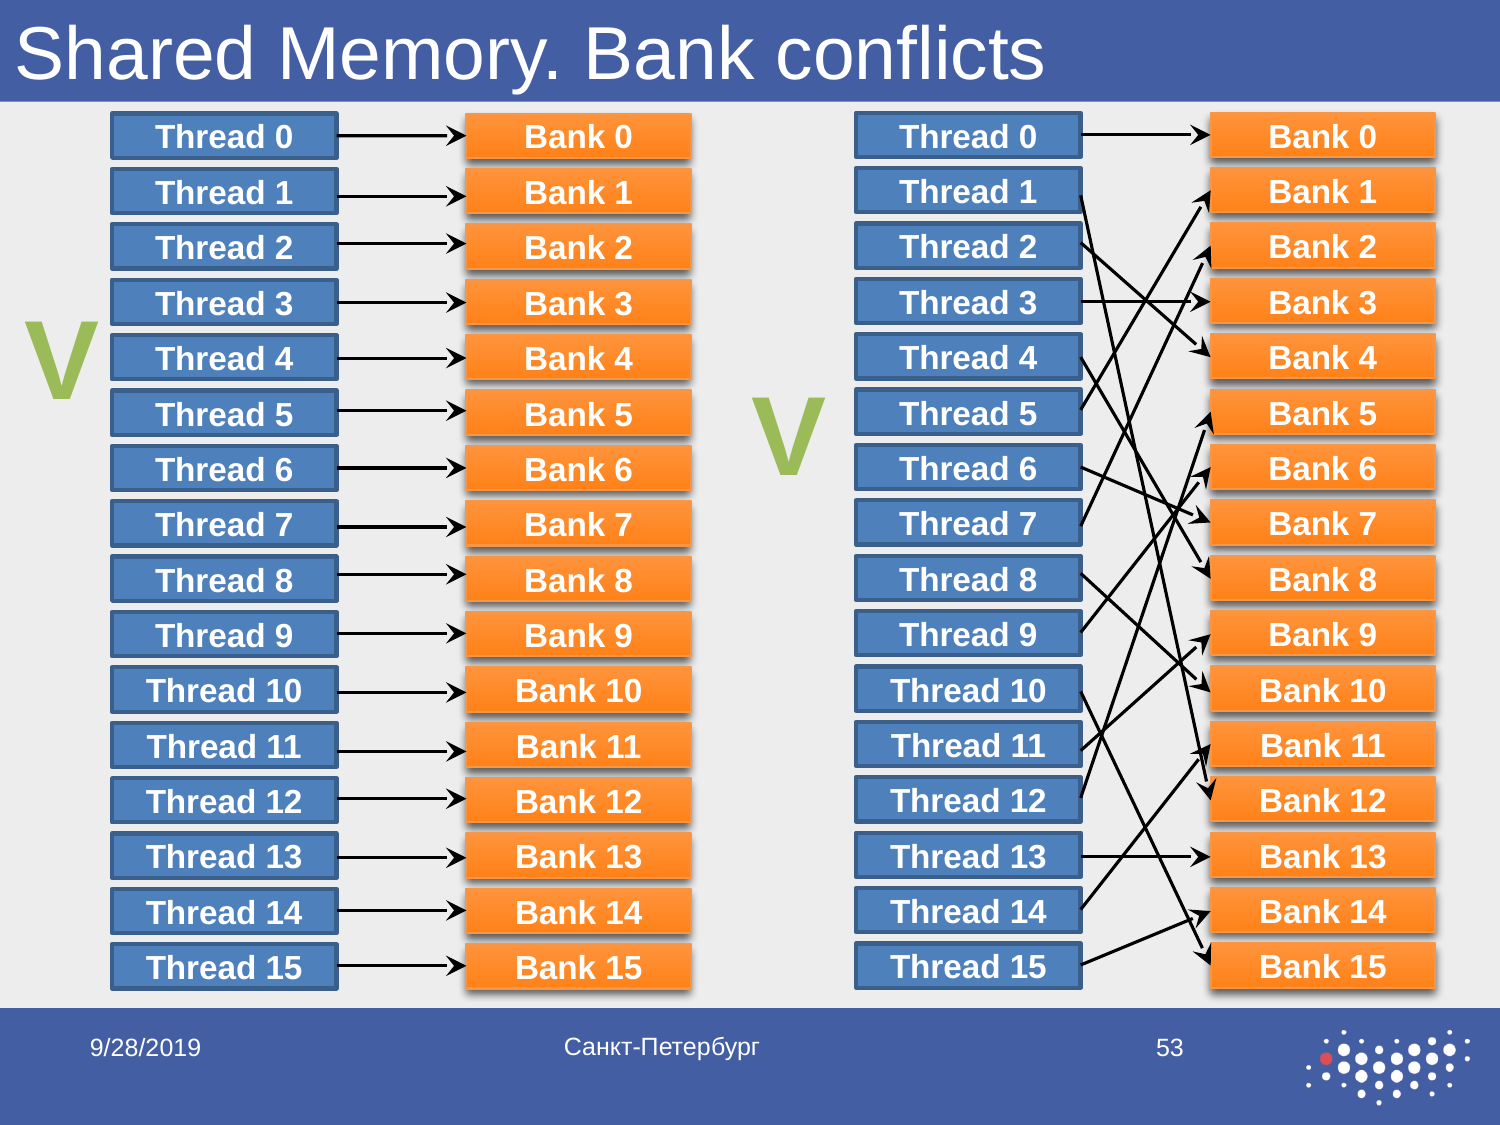

# Shared Memory. Bank conflicts
Thread 0
Thread 1
Thread 2
Thread 3
Thread 4
Thread 5
Thread 6
Thread 7
Thread 8
Thread 9
Thread 10
Thread 11
Thread 12
Thread 13
Thread 14
Thread 15
Bank 0
Bank 1
Bank 2
Bank 3
Bank 4
Bank 5
Bank 6
Bank 7
Bank 8
Bank 9
Bank 10
Bank 11
Bank 12
Bank 13
Bank 14
Bank 15
Thread 0
Thread 1
Thread 2
Thread 3
Thread 4
Thread 5
Thread 6
Thread 7
Thread 8
Thread 9
Thread 10
Thread 11
Thread 12
Thread 13
Thread 14
Thread 15
Bank 0
Bank 1
Bank 2
Bank 3
Bank 4
Bank 5
Bank 6
Bank 7
Bank 8
Bank 9
Bank 10
Bank 11
Bank 12
Bank 13
Bank 14
Bank 15
V
V
Санкт-Петербург
9/28/2019
53